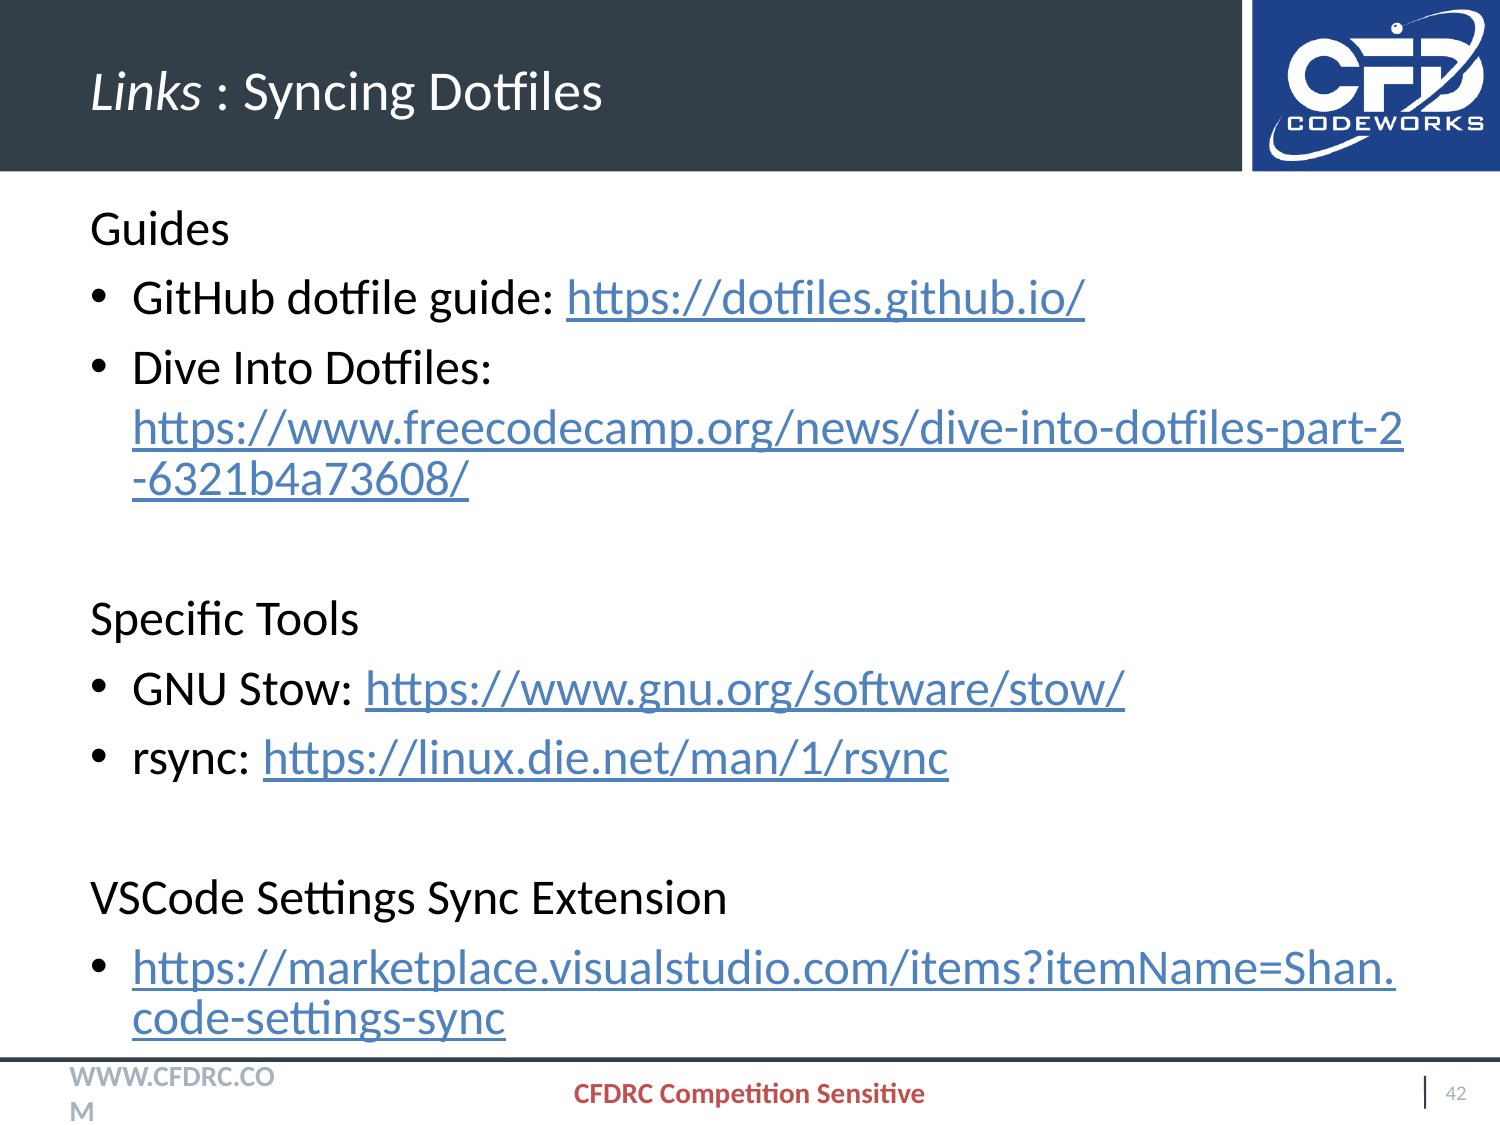

# Links : Syncing Dotfiles
Guides
GitHub dotfile guide: https://dotfiles.github.io/
Dive Into Dotfiles: https://www.freecodecamp.org/news/dive-into-dotfiles-part-2-6321b4a73608/

Specific Tools
GNU Stow: https://www.gnu.org/software/stow/
rsync: https://linux.die.net/man/1/rsync

VSCode Settings Sync Extension
https://marketplace.visualstudio.com/items?itemName=Shan.code-settings-sync

CFDRC Competition Sensitive
42